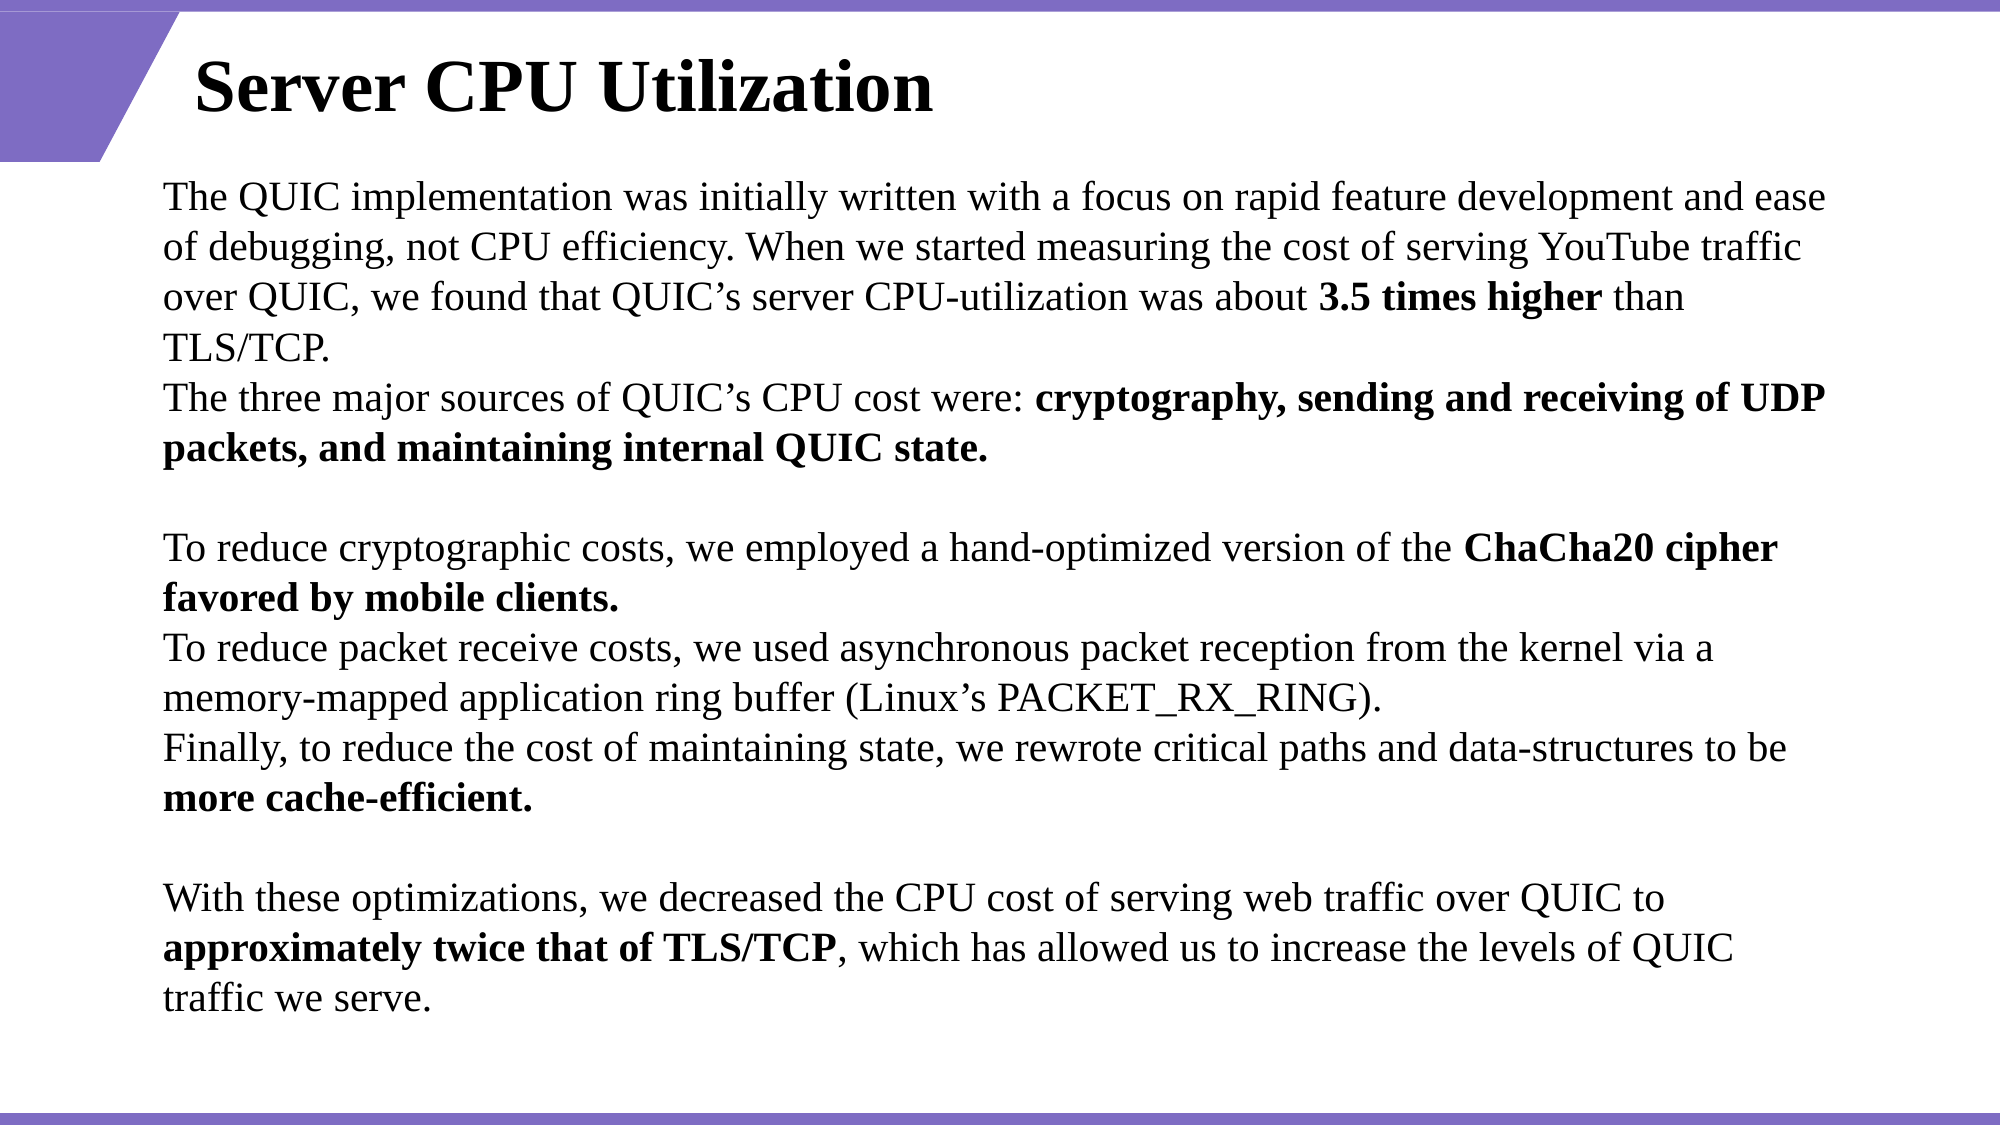

# Server CPU Utilization
The QUIC implementation was initially written with a focus on rapid feature development and ease of debugging, not CPU efficiency. When we started measuring the cost of serving YouTube traffic over QUIC, we found that QUIC’s server CPU-utilization was about 3.5 times higher than TLS/TCP.
The three major sources of QUIC’s CPU cost were: cryptography, sending and receiving of UDP packets, and maintaining internal QUIC state.

To reduce cryptographic costs, we employed a hand-optimized version of the ChaCha20 cipher favored by mobile clients.
To reduce packet receive costs, we used asynchronous packet reception from the kernel via a memory-mapped application ring buffer (Linux’s PACKET_RX_RING).
Finally, to reduce the cost of maintaining state, we rewrote critical paths and data-structures to be more cache-efficient.

With these optimizations, we decreased the CPU cost of serving web traffic over QUIC to approximately twice that of TLS/TCP, which has allowed us to increase the levels of QUIC traffic we serve.